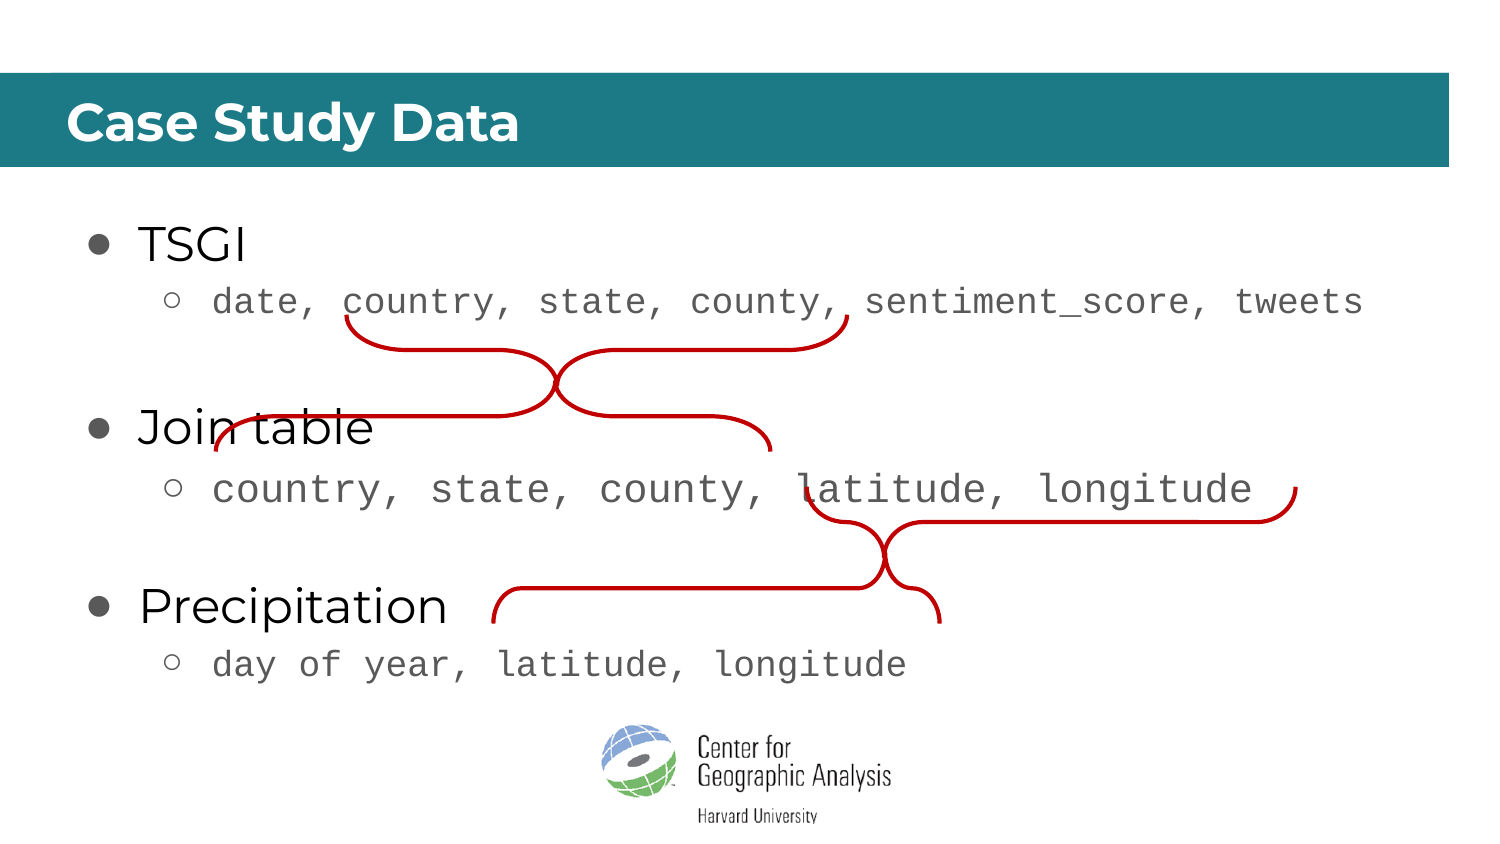

# Case Study Data

TSGI
date, country, state, county, sentiment_score, tweets

Join table
country, state, county, latitude, longitude

Precipitation
day of year, latitude, longitude